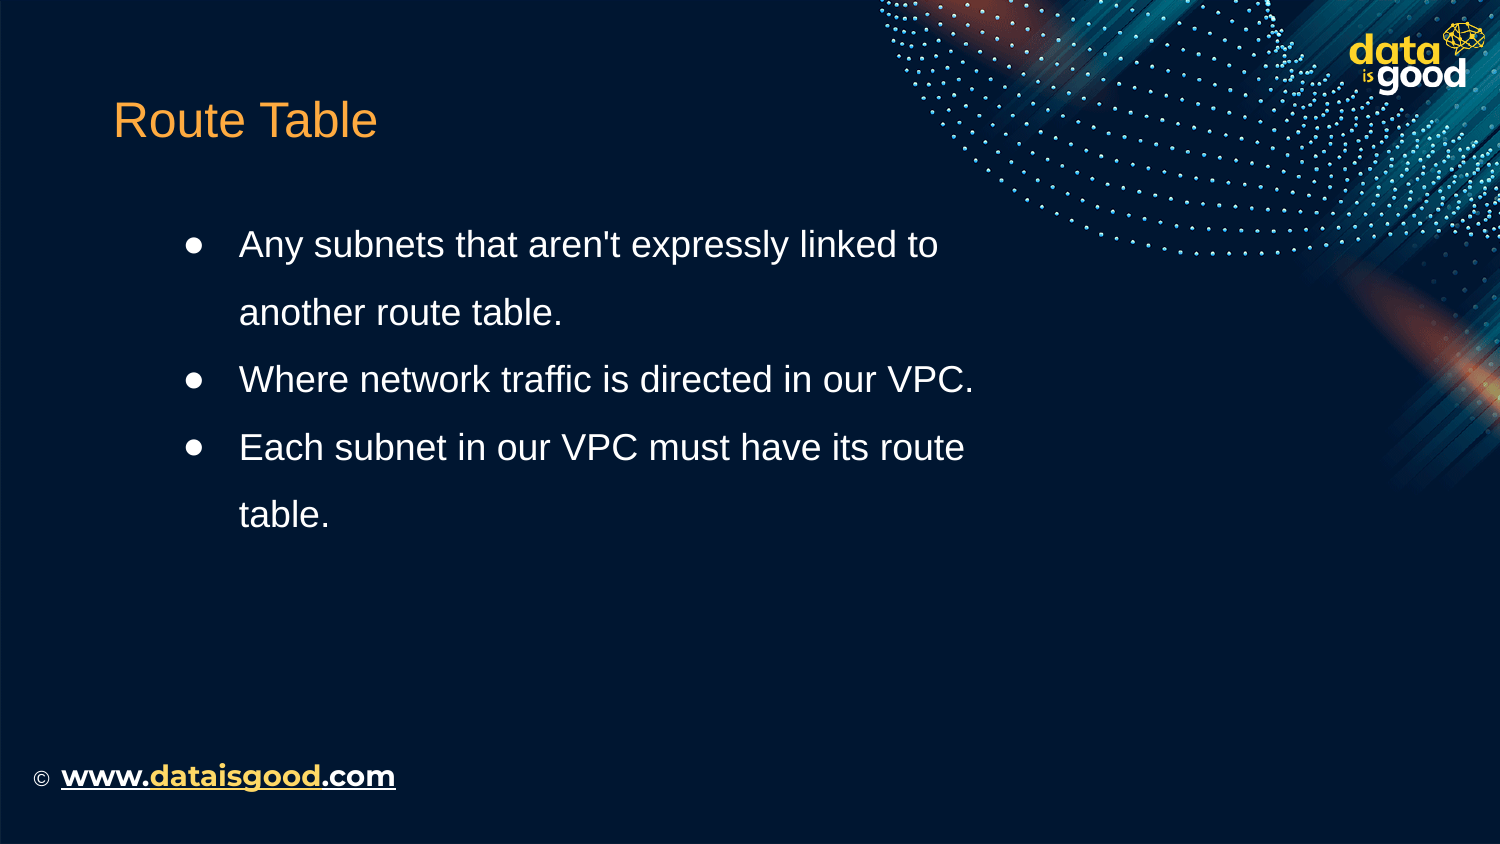

# Route Table
Any subnets that aren't expressly linked to another route table.
Where network traffic is directed in our VPC.
Each subnet in our VPC must have its route table.